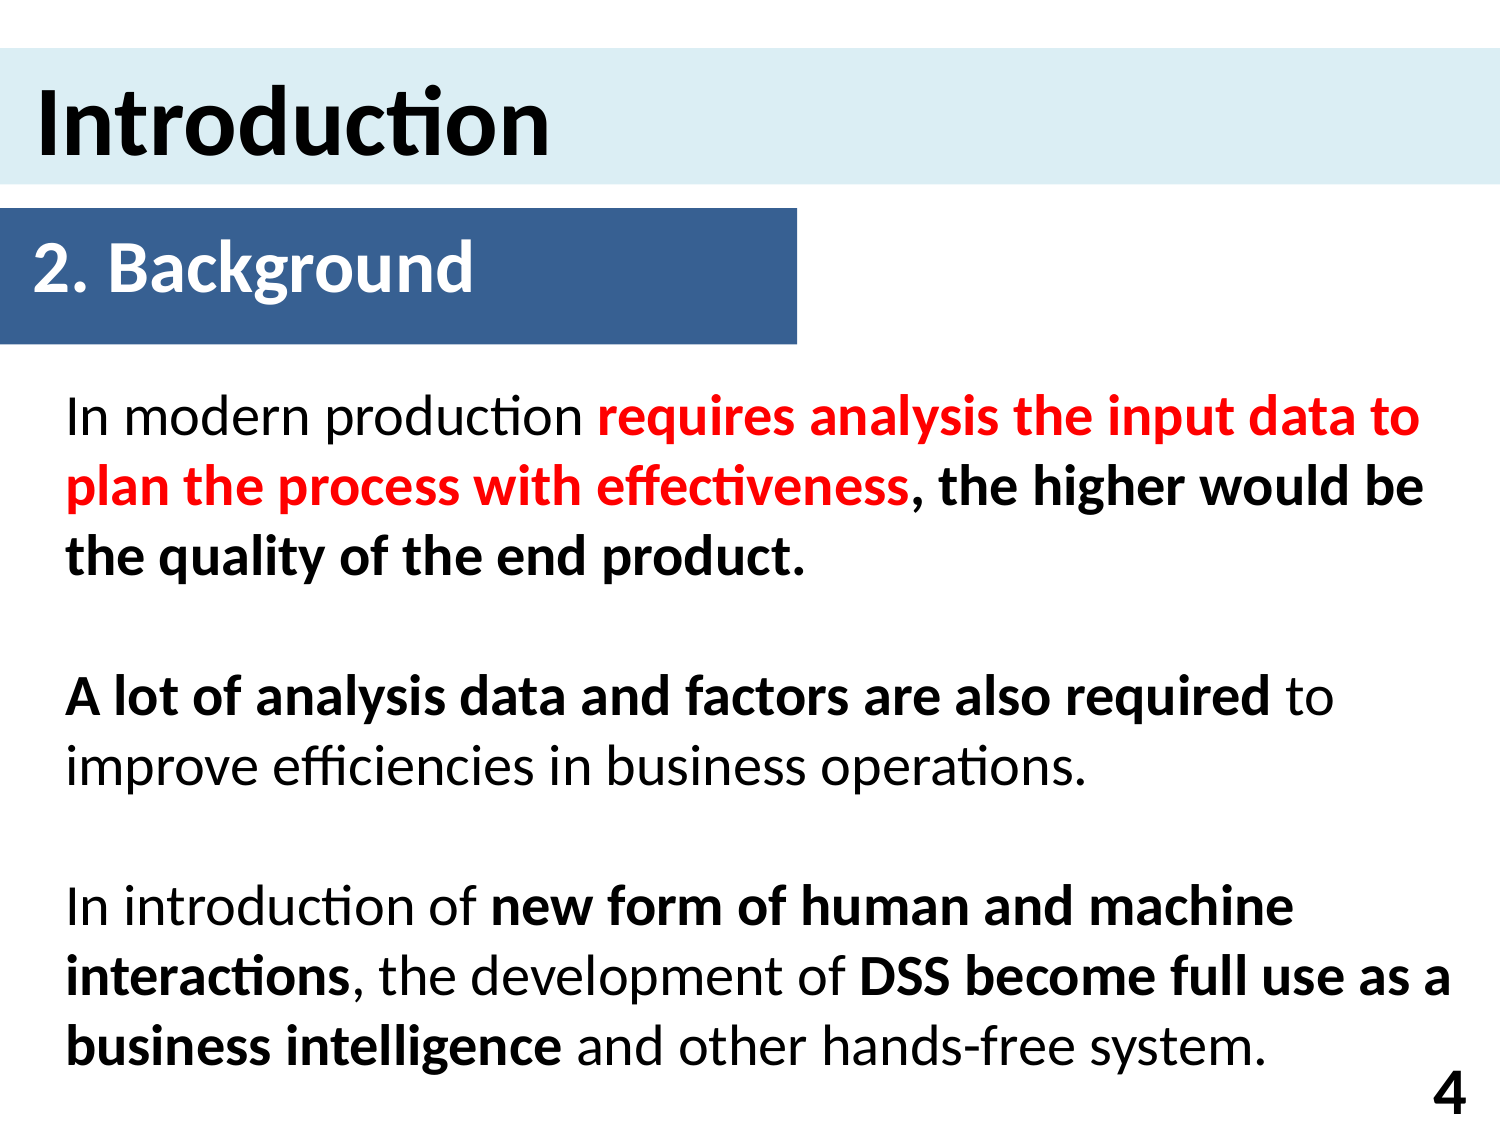

Introduction

2. Background
In modern production requires analysis the input data to plan the process with effectiveness, the higher would be the quality of the end product.

A lot of analysis data and factors are also required to improve efficiencies in business operations.

In introduction of new form of human and machine interactions, the development of DSS become full use as a business intelligence and other hands-free system.
4